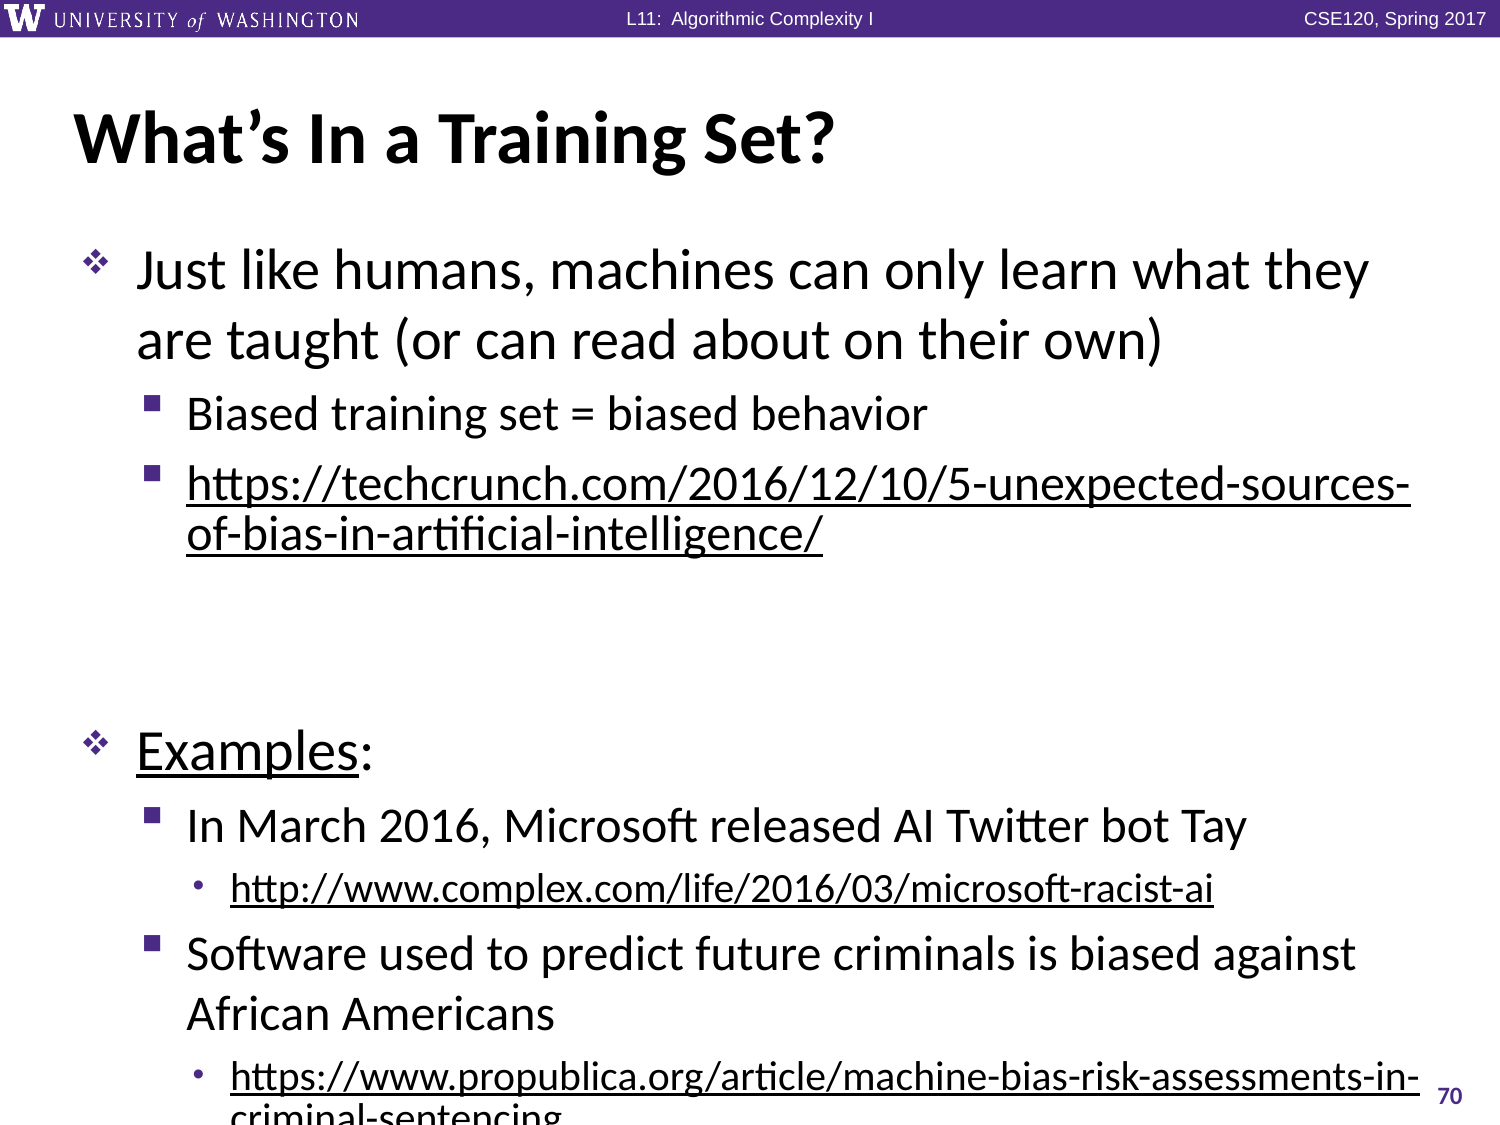

# What’s In a Training Set?
Just like humans, machines can only learn what they are taught (or can read about on their own)
Biased training set = biased behavior
https://techcrunch.com/2016/12/10/5-unexpected-sources-of-bias-in-artificial-intelligence/

Examples:
In March 2016, Microsoft released AI Twitter bot Tay
http://www.complex.com/life/2016/03/microsoft-racist-ai
Software used to predict future criminals is biased against African Americans
https://www.propublica.org/article/machine-bias-risk-assessments-in-criminal-sentencing
70